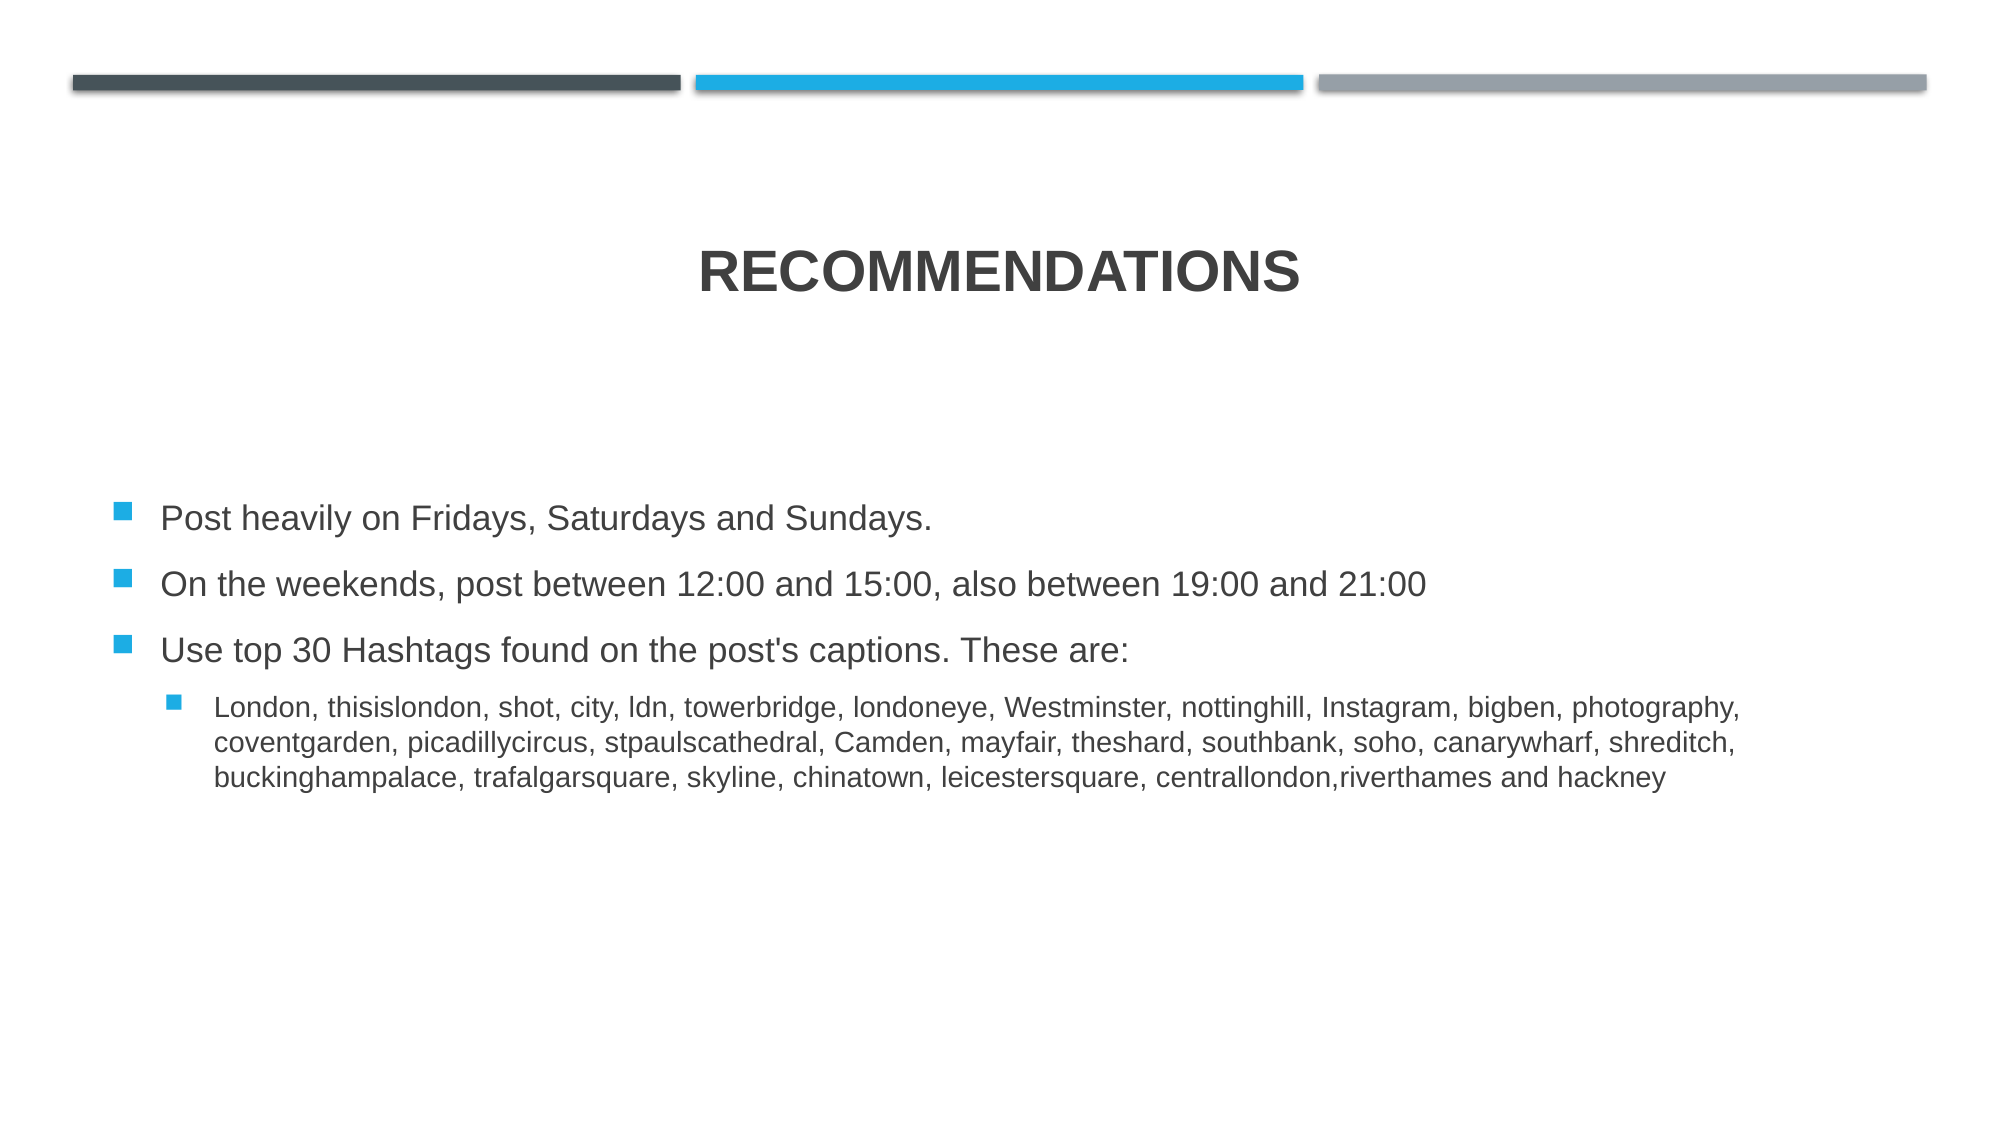

# recommendations
Post heavily on Fridays, Saturdays and Sundays.
On the weekends, post between 12:00 and 15:00, also between 19:00 and 21:00
Use top 30 Hashtags found on the post's captions. These are:
London, thisislondon, shot, city, ldn, towerbridge, londoneye, Westminster, nottinghill, Instagram, bigben, photography, coventgarden, picadillycircus, stpaulscathedral, Camden, mayfair, theshard, southbank, soho, canarywharf, shreditch, buckinghampalace, trafalgarsquare, skyline, chinatown, leicestersquare, centrallondon,riverthames and hackney